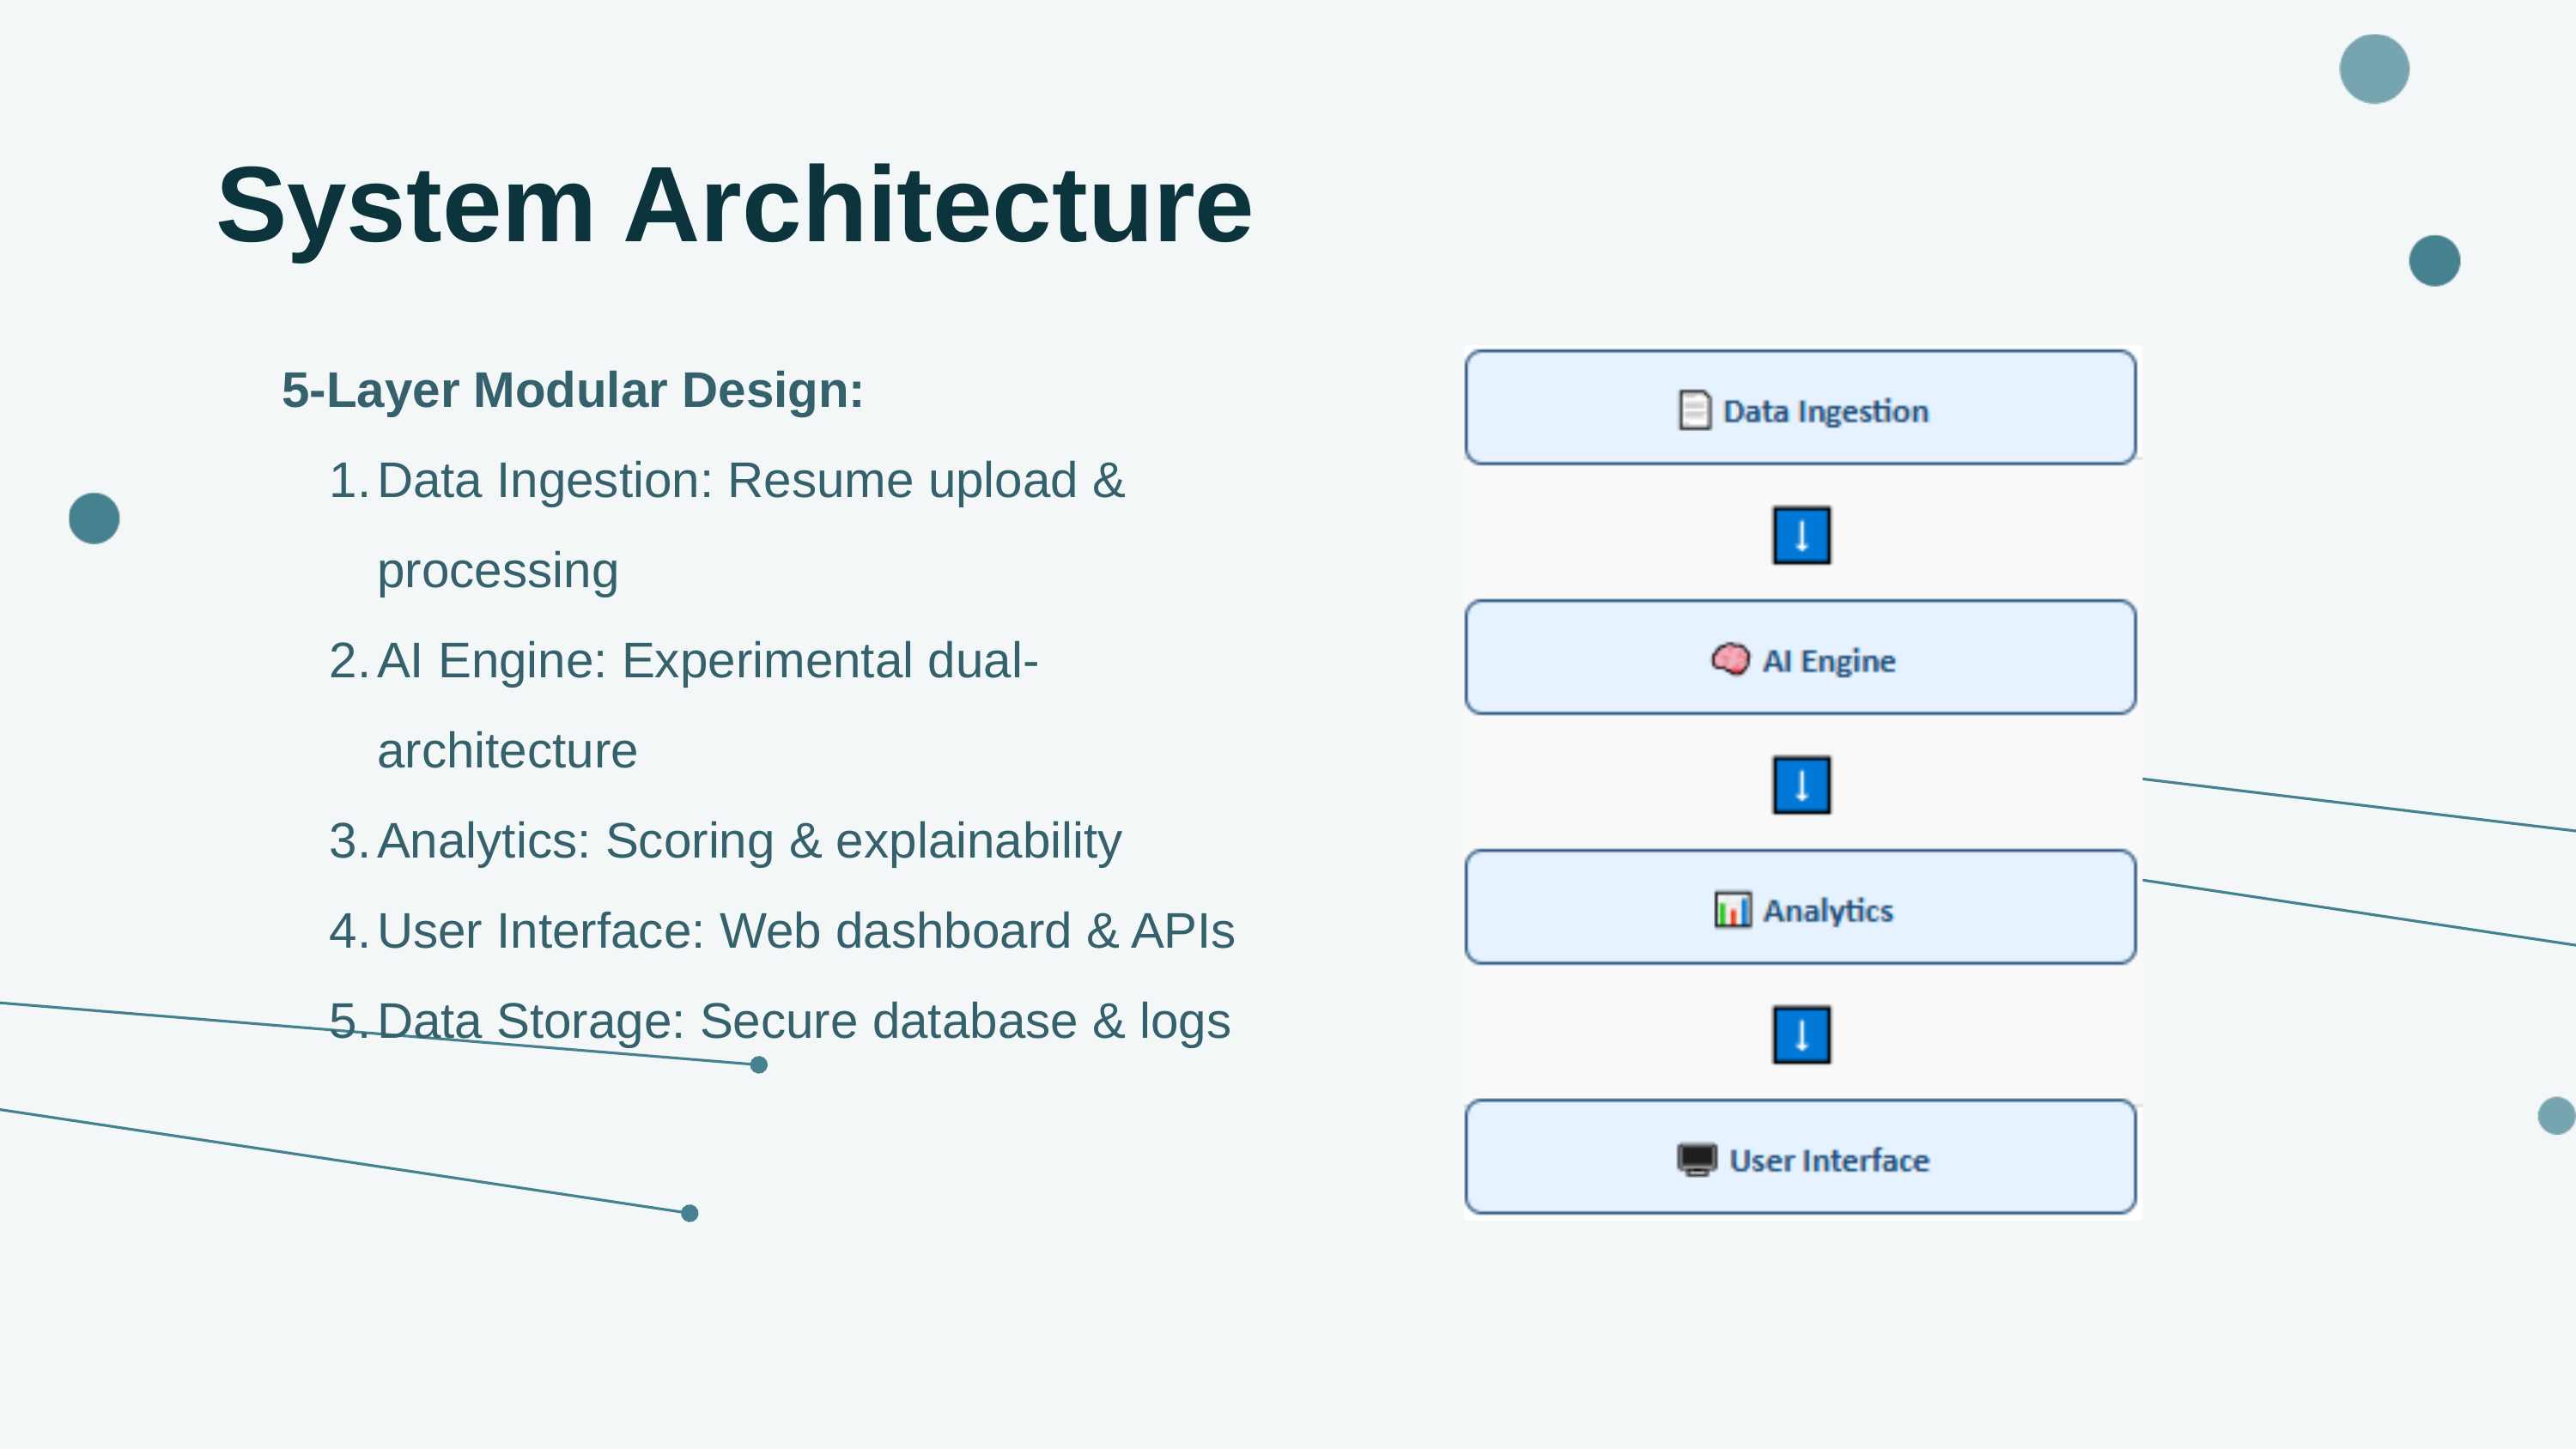

System Architecture
5-Layer Modular Design:
Data Ingestion: Resume upload & processing
AI Engine: Experimental dual-architecture
Analytics: Scoring & explainability
User Interface: Web dashboard & APIs
Data Storage: Secure database & logs